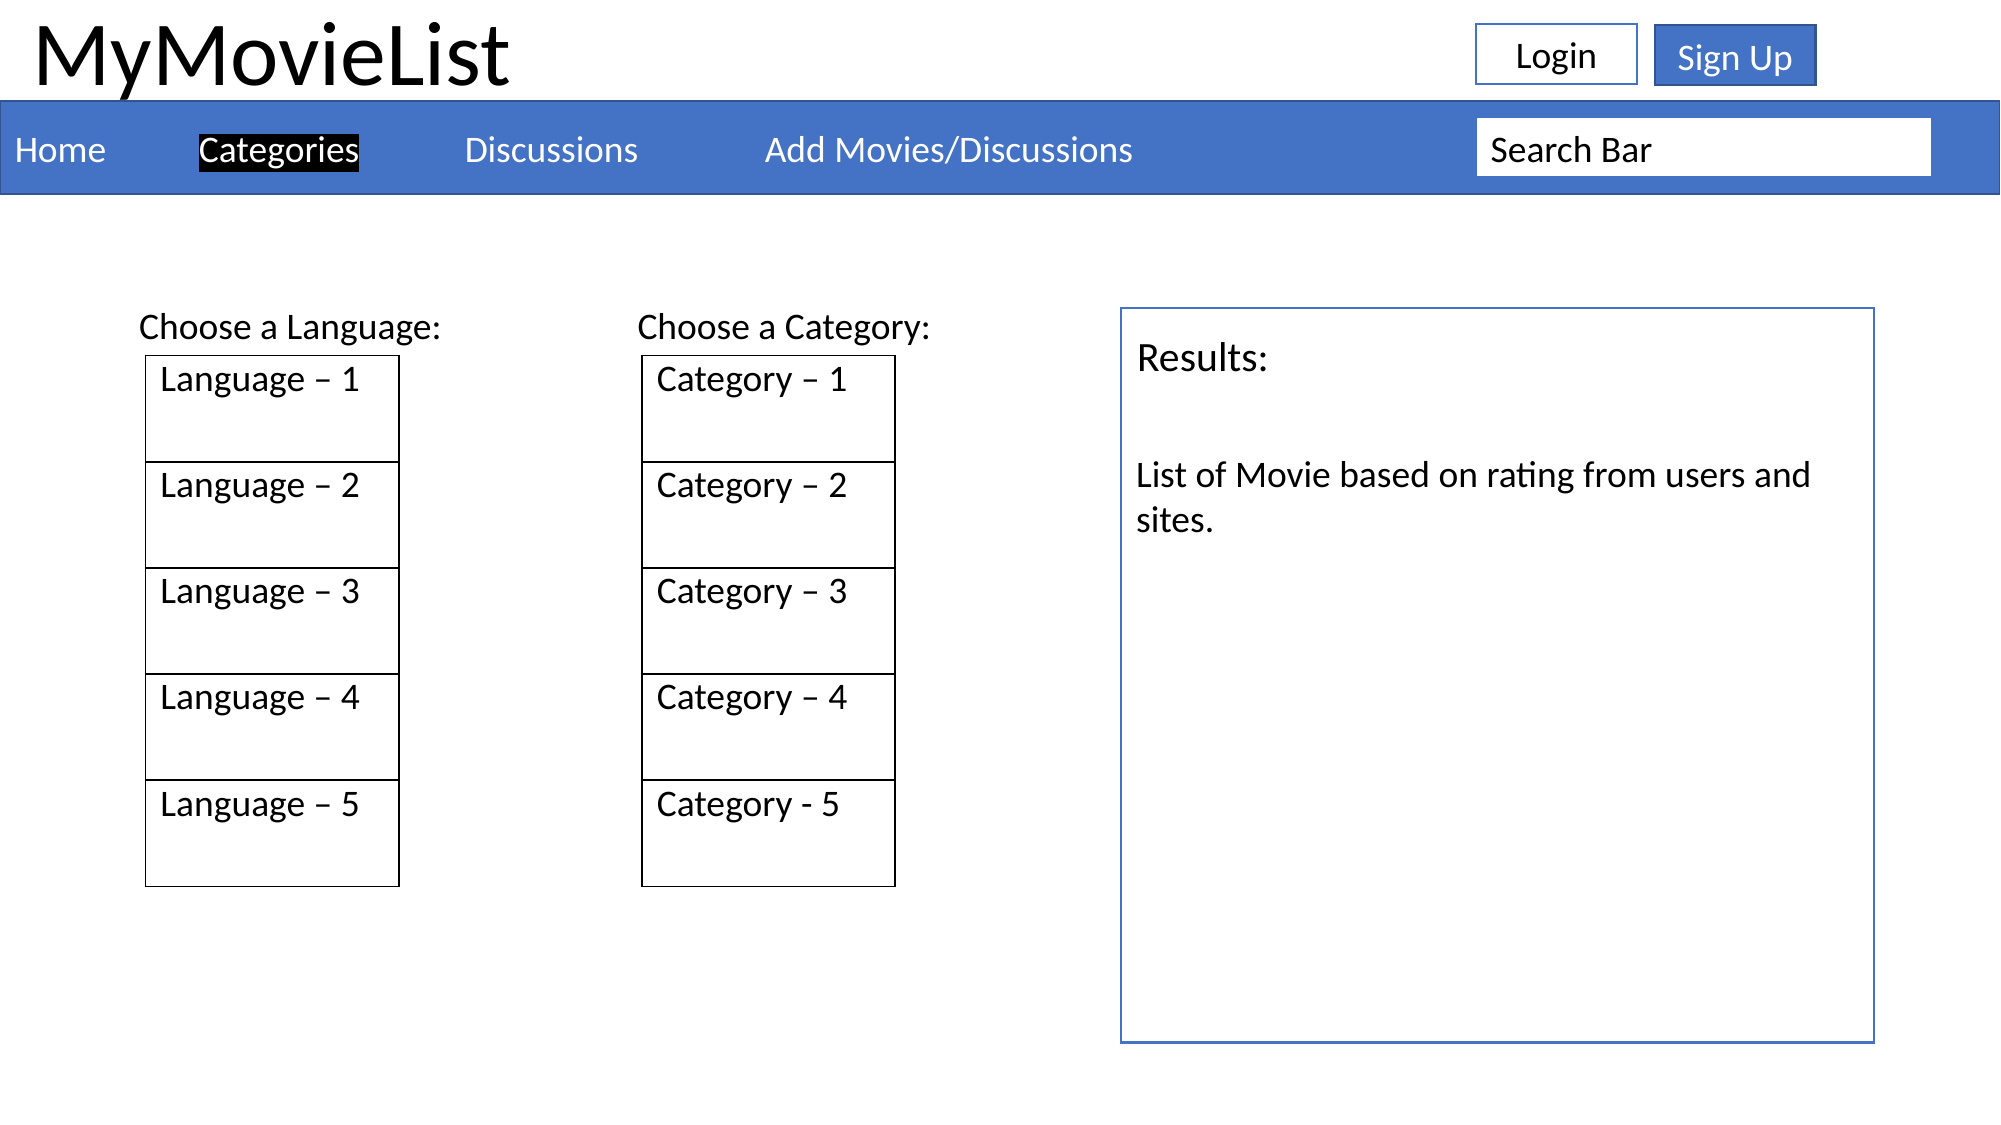

MyMovieList
Login
Sign Up
Home	    Categories	Discussions	Add Movies/Discussions
Search Bar
Choose a Language:
Choose a Category:

List of Movie based on rating from users and sites.

Results:
| Language – 1 |
| --- |
| Language – 2 |
| Language – 3 |
| Language – 4 |
| Language – 5 |
| Category – 1 |
| --- |
| Category – 2 |
| Category – 3 |
| Category – 4 |
| Category - 5 |